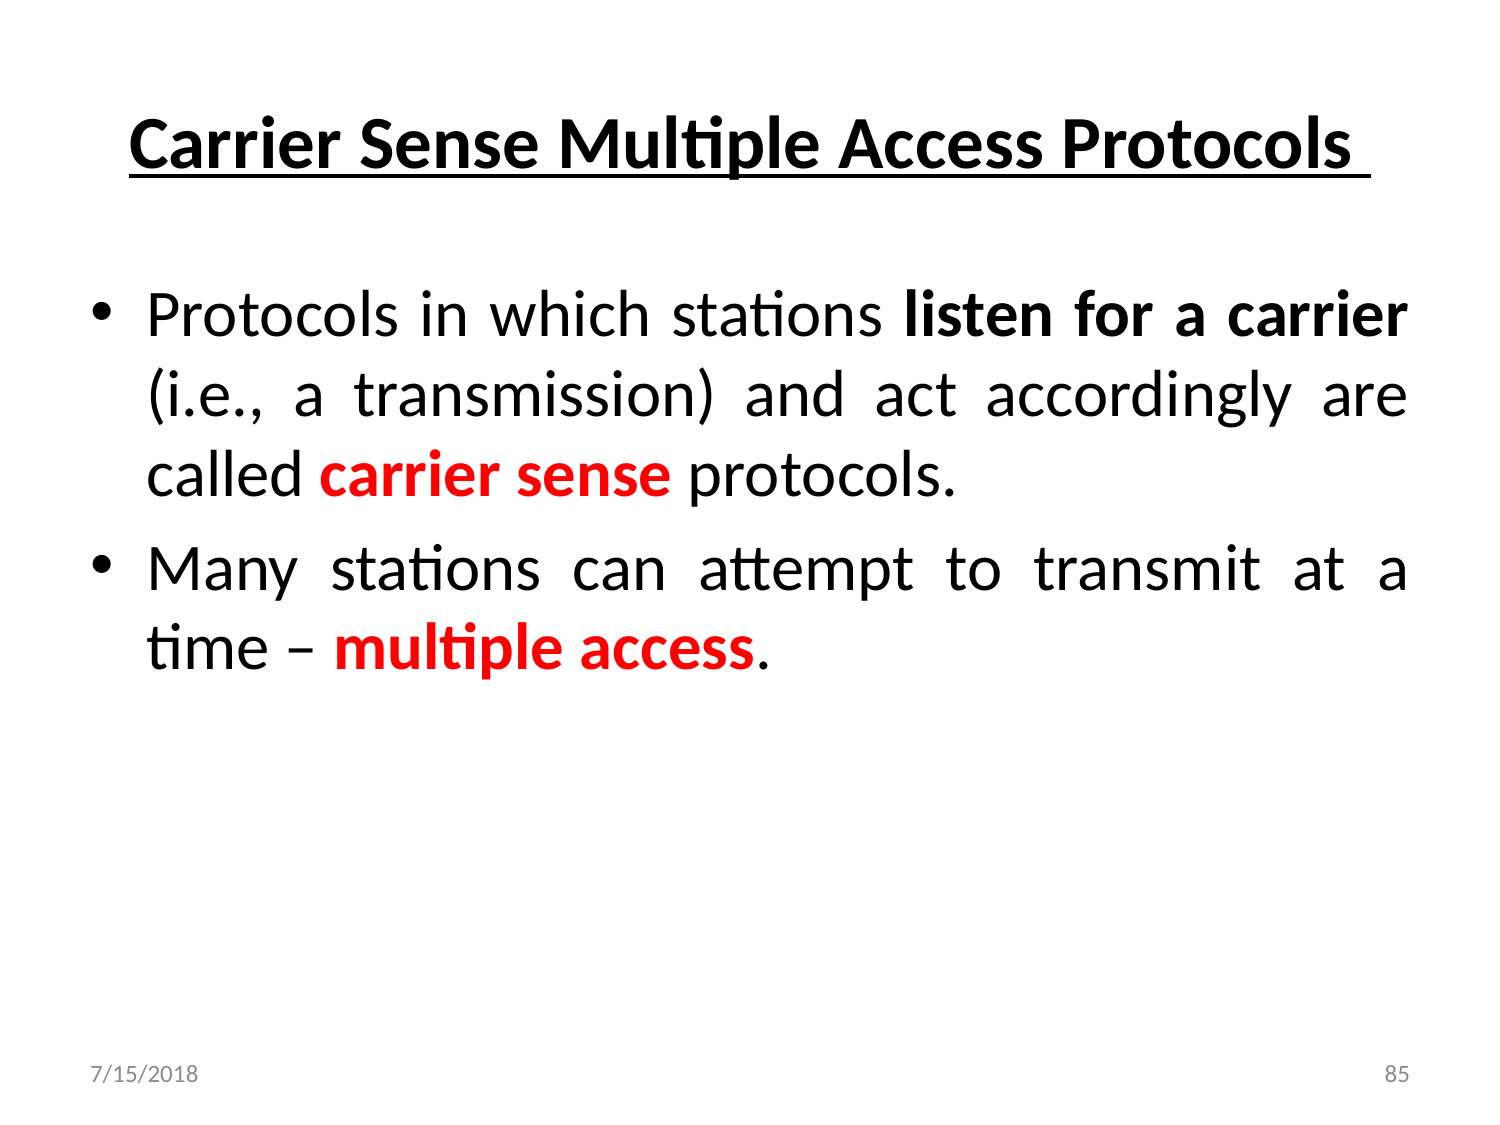

# Carrier Sense Multiple Access Protocols
Protocols in which stations listen for a carrier (i.e., a transmission) and act accordingly are called carrier sense protocols.
Many stations can attempt to transmit at a time – multiple access.

7/15/2018
85